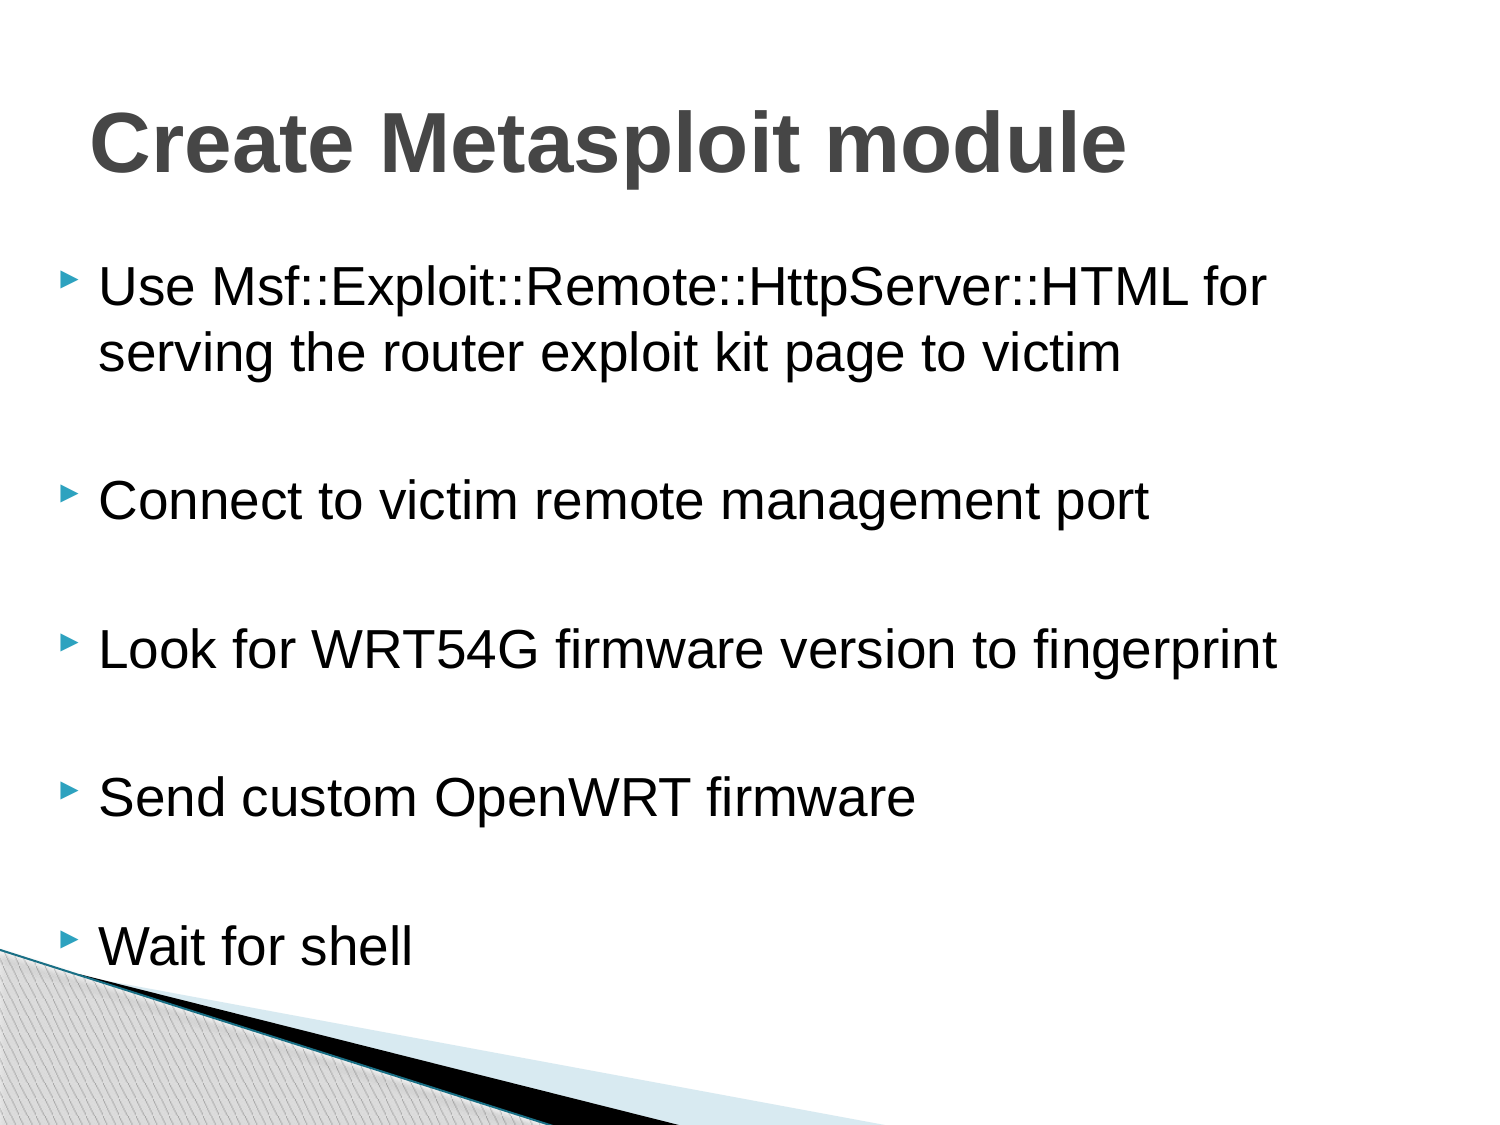

# Create Metasploit module
Use Msf::Exploit::Remote::HttpServer::HTML for serving the router exploit kit page to victim

Connect to victim remote management port

Look for WRT54G firmware version to fingerprint

Send custom OpenWRT firmware

Wait for shell